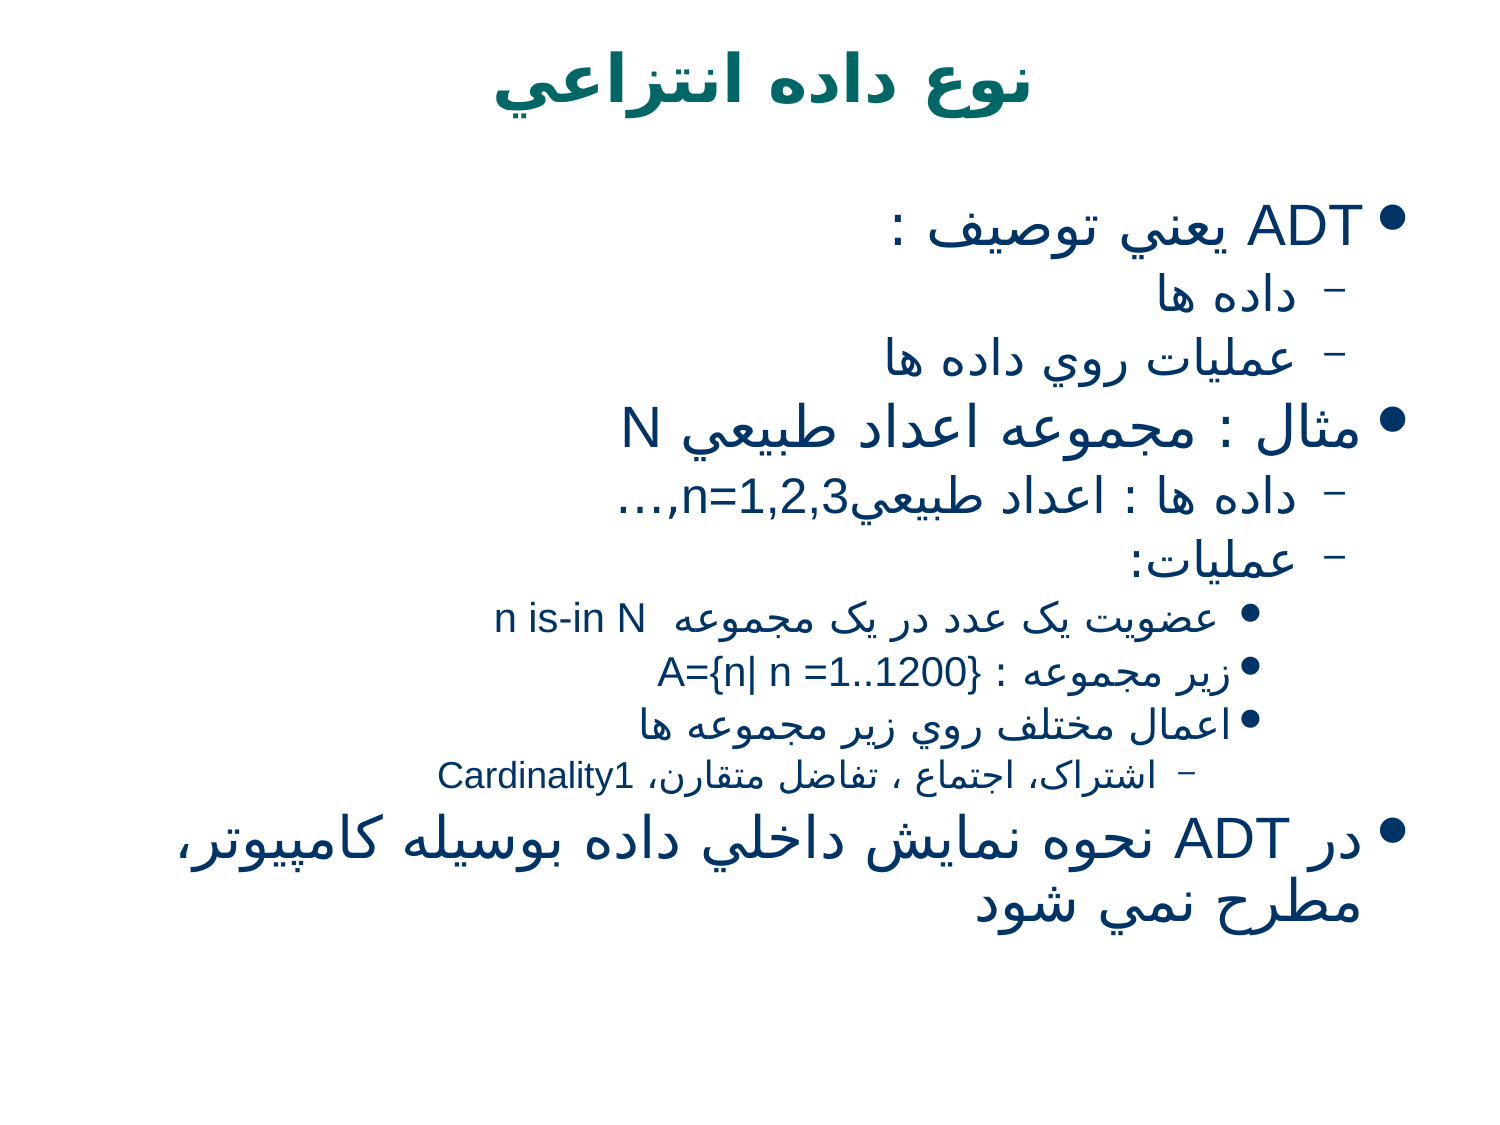

# نوع داده انتزاعي
ADT يعني توصيف :
داده ها
عمليات روي داده ها
مثال : مجموعه اعداد طبيعي N
داده ها : اعداد طبيعيn=1,2,3,…
عمليات:
 عضويت يک عدد در يک مجموعه  n is-in N
زير مجموعه : A={n| n =1..1200}
اعمال مختلف روي زير مجموعه ها
اشتراک، اجتماع ، تفاضل متقارن، Cardinality1
در ADT نحوه نمايش داخلي داده بوسيله كامپيوتر، مطرح نمي شود